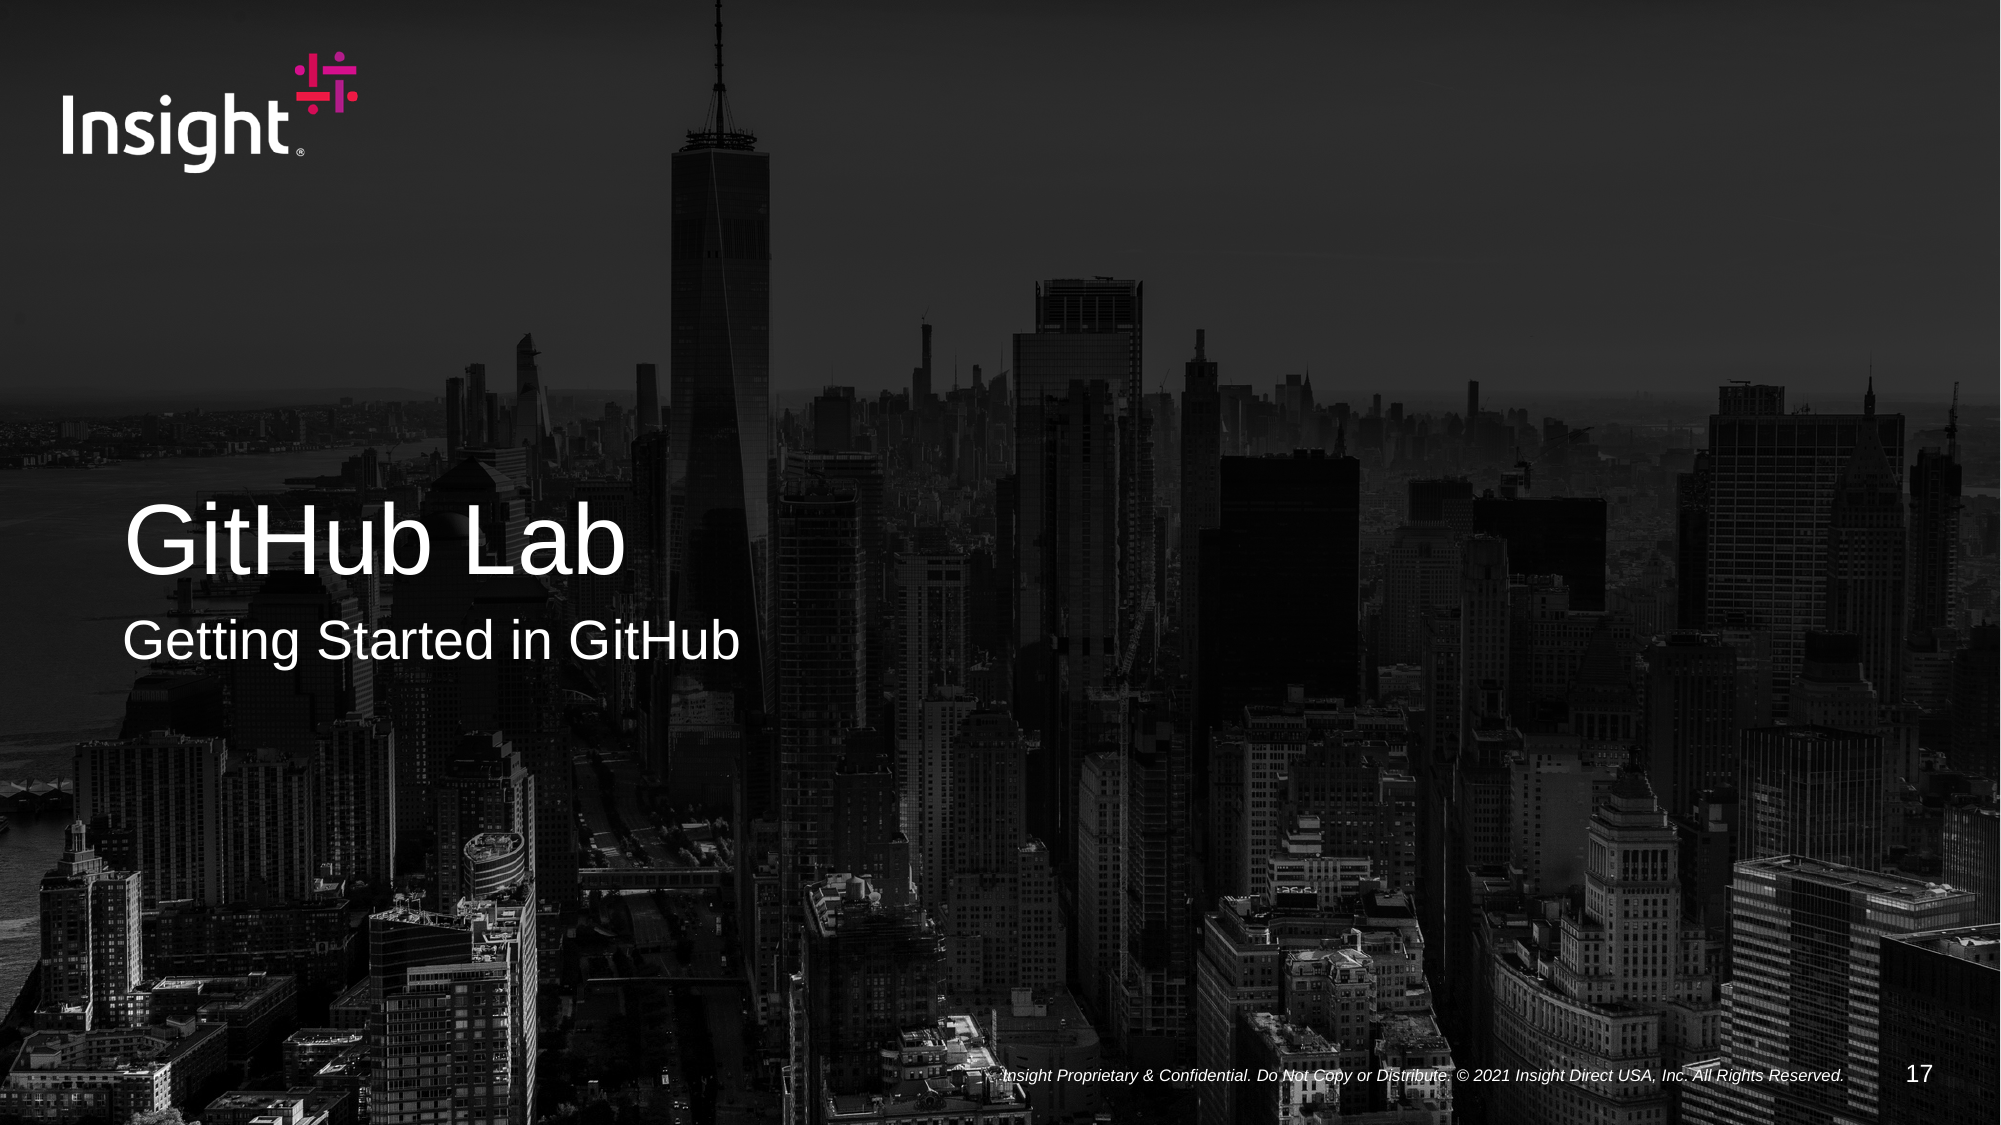

# GitHub Lab
Getting Started in GitHub